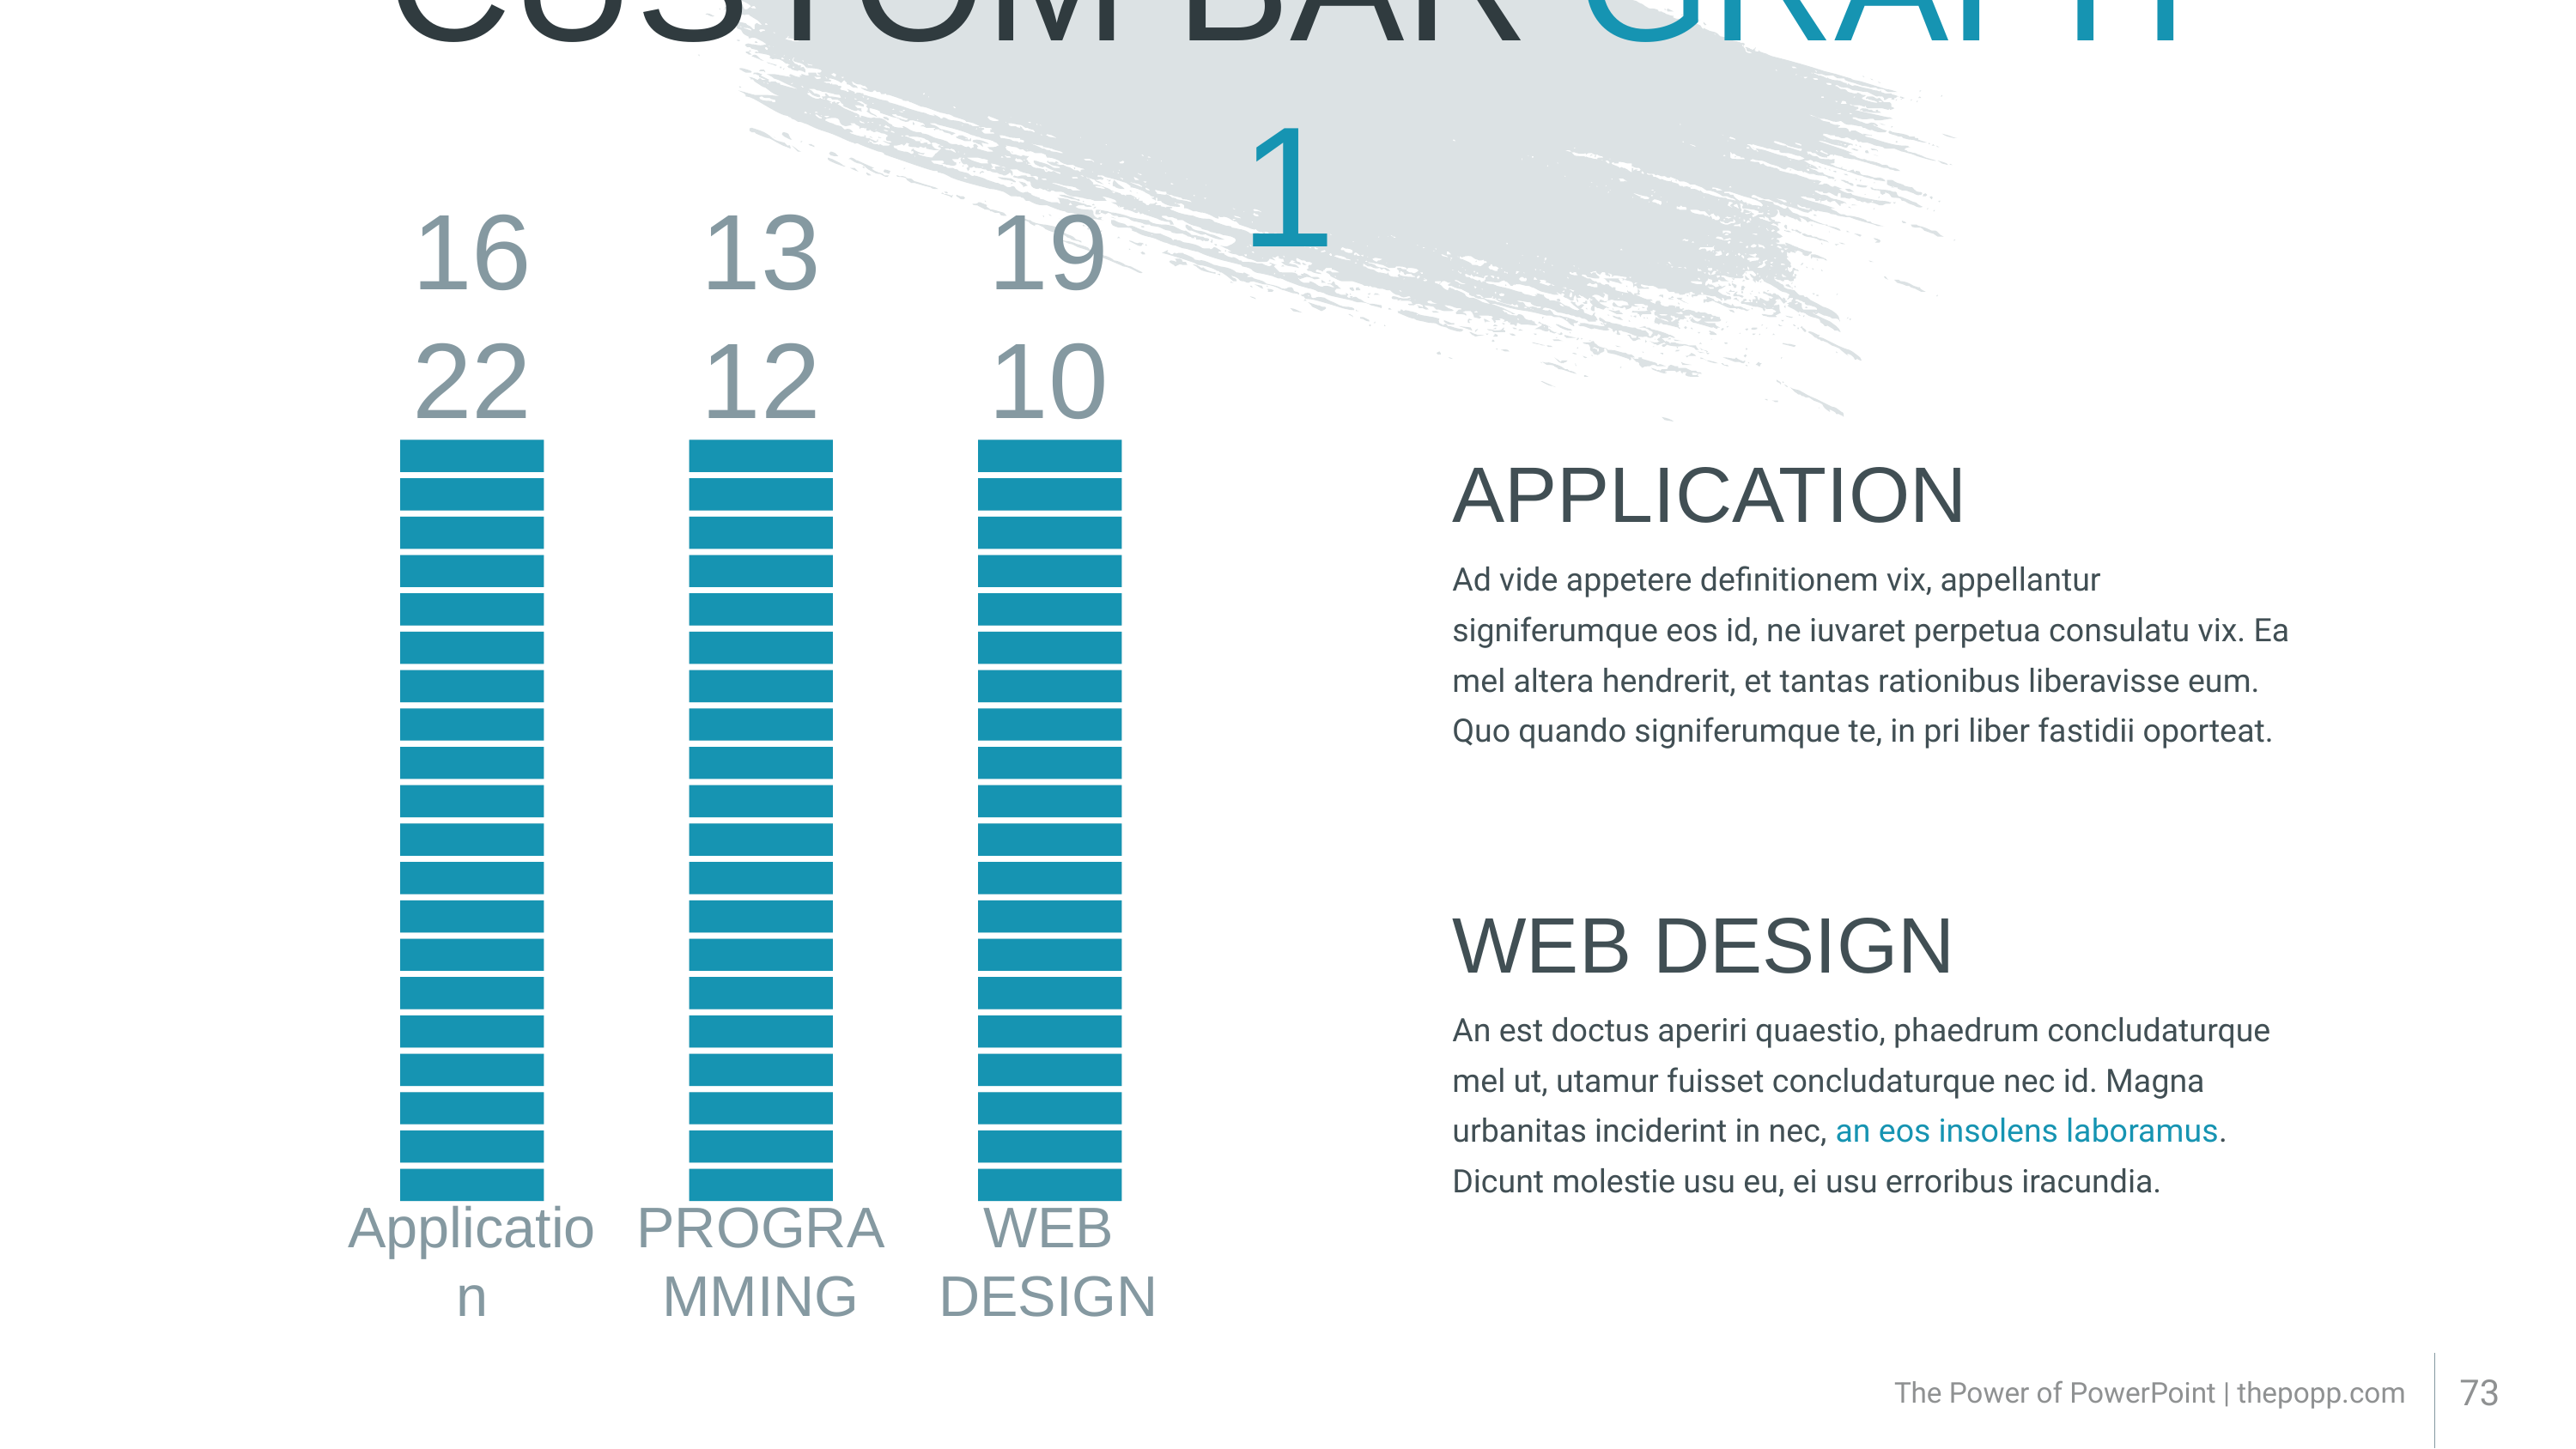

# CUSTOM BAR GRAPH 1
1622
1312
1910
APPLICATION

Ad vide appetere definitionem vix, appellantur signiferumque eos id, ne iuvaret perpetua consulatu vix. Ea mel altera hendrerit, et tantas rationibus liberavisse eum. Quo quando signiferumque te, in pri liber fastidii oporteat.
WEB DESIGN
An est doctus aperiri quaestio, phaedrum concludaturque mel ut, utamur fuisset concludaturque nec id. Magna urbanitas inciderint in nec, an eos insolens laboramus. Dicunt molestie usu eu, ei usu erroribus iracundia.
Application
PROGRAMMING
WEB DESIGN
73
The Power of PowerPoint | thepopp.com